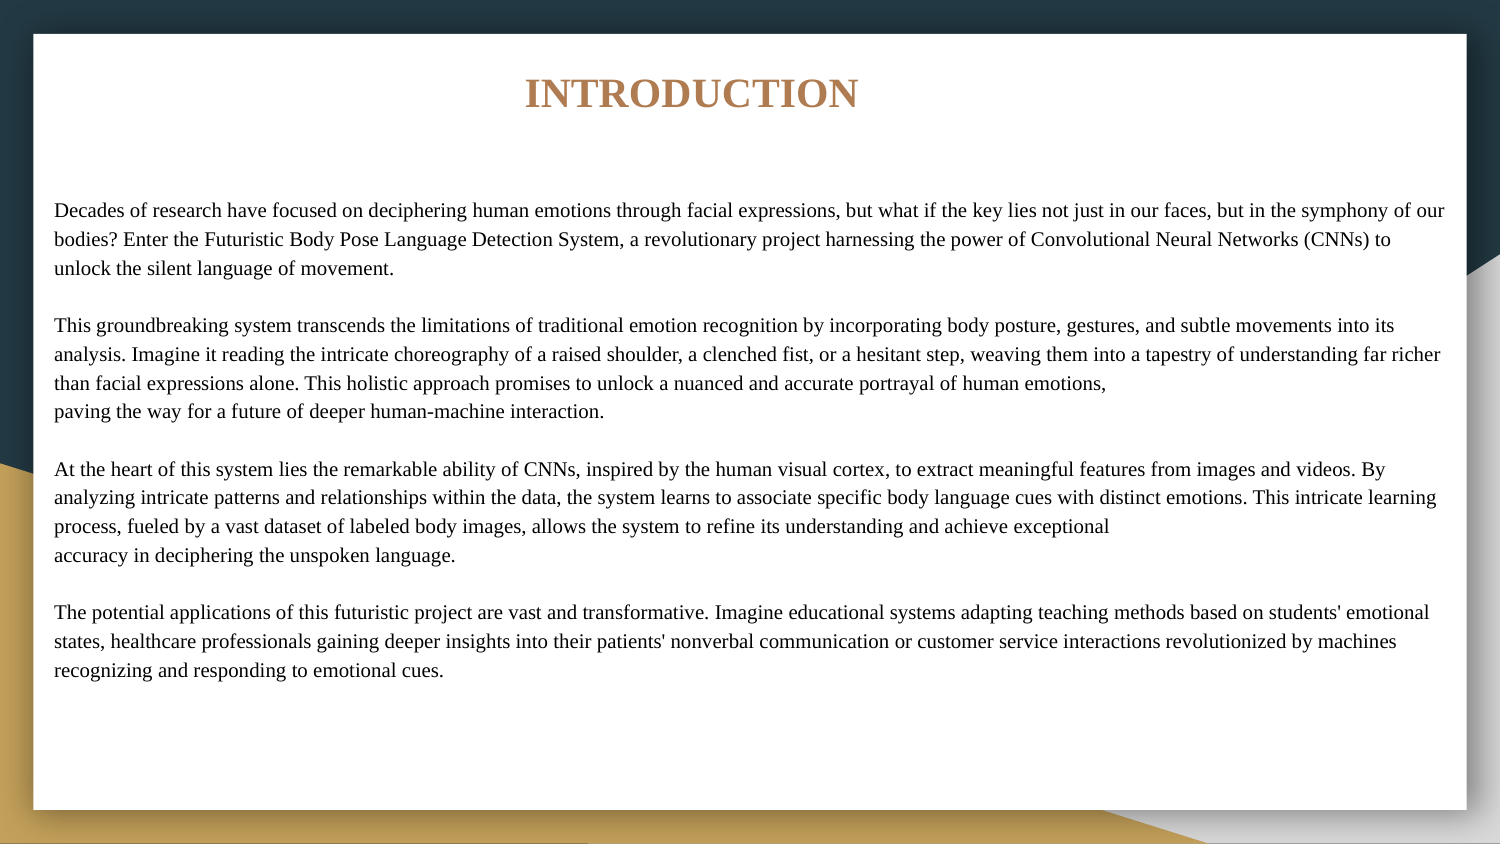

# INTRODUCTION
Decades of research have focused on deciphering human emotions through facial expressions, but what if the key lies not just in our faces, but in the symphony of our bodies? Enter the Futuristic Body Pose Language Detection System, a revolutionary project harnessing the power of Convolutional Neural Networks (CNNs) to unlock the silent language of movement.

This groundbreaking system transcends the limitations of traditional emotion recognition by incorporating body posture, gestures, and subtle movements into its analysis. Imagine it reading the intricate choreography of a raised shoulder, a clenched fist, or a hesitant step, weaving them into a tapestry of understanding far richer than facial expressions alone. This holistic approach promises to unlock a nuanced and accurate portrayal of human emotions,
paving the way for a future of deeper human-machine interaction.

At the heart of this system lies the remarkable ability of CNNs, inspired by the human visual cortex, to extract meaningful features from images and videos. By analyzing intricate patterns and relationships within the data, the system learns to associate specific body language cues with distinct emotions. This intricate learning process, fueled by a vast dataset of labeled body images, allows the system to refine its understanding and achieve exceptional
accuracy in deciphering the unspoken language.

The potential applications of this futuristic project are vast and transformative. Imagine educational systems adapting teaching methods based on students' emotional states, healthcare professionals gaining deeper insights into their patients' nonverbal communication or customer service interactions revolutionized by machines recognizing and responding to emotional cues.